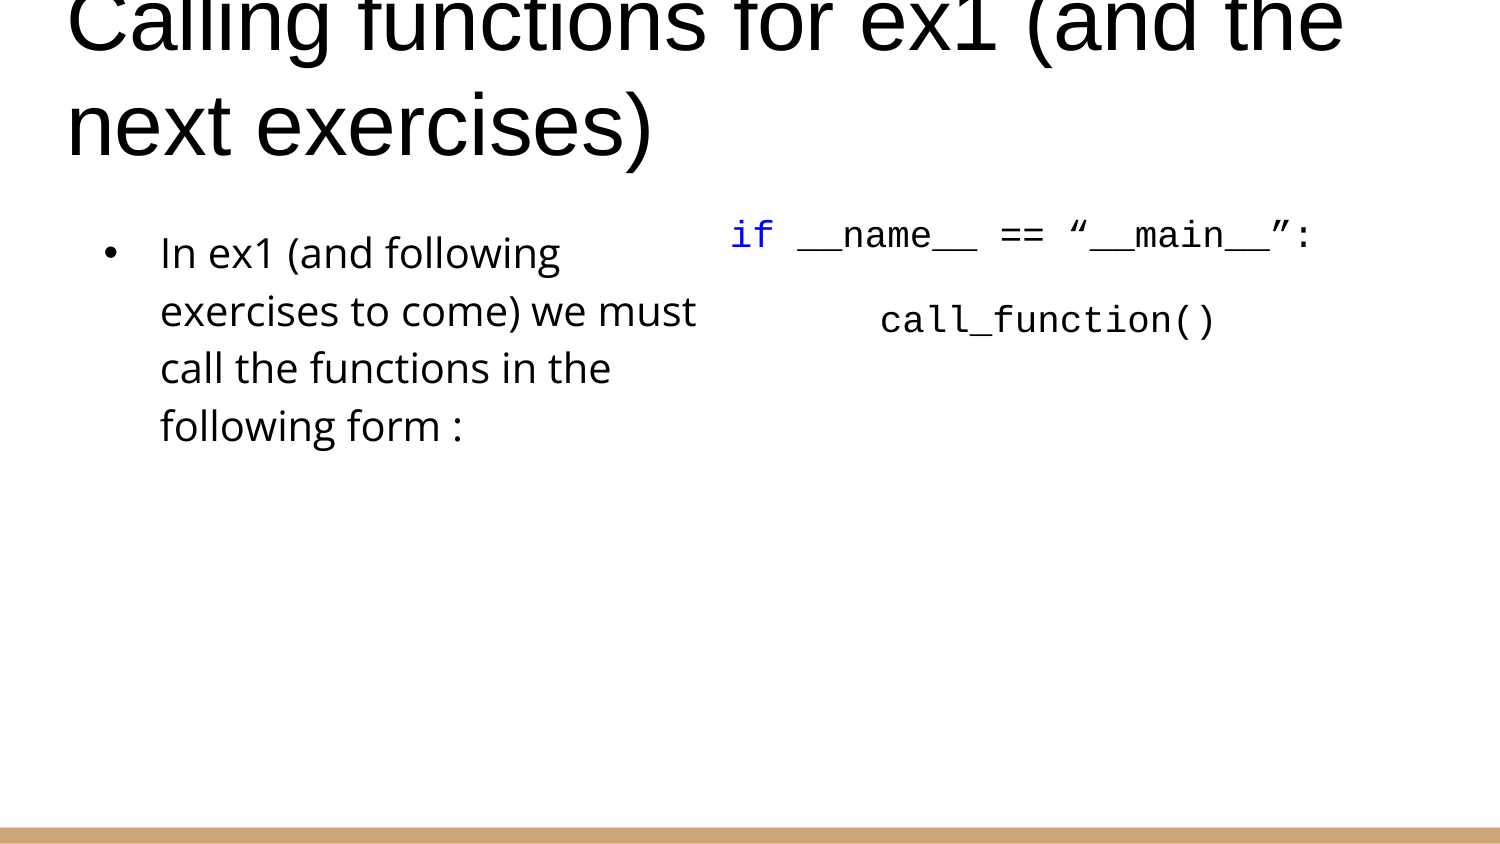

# Calling functions for ex1 (and the next exercises)
if __name__ == “__main__”:
	call_function()

In ex1 (and following exercises to come) we must call the functions in the following form :